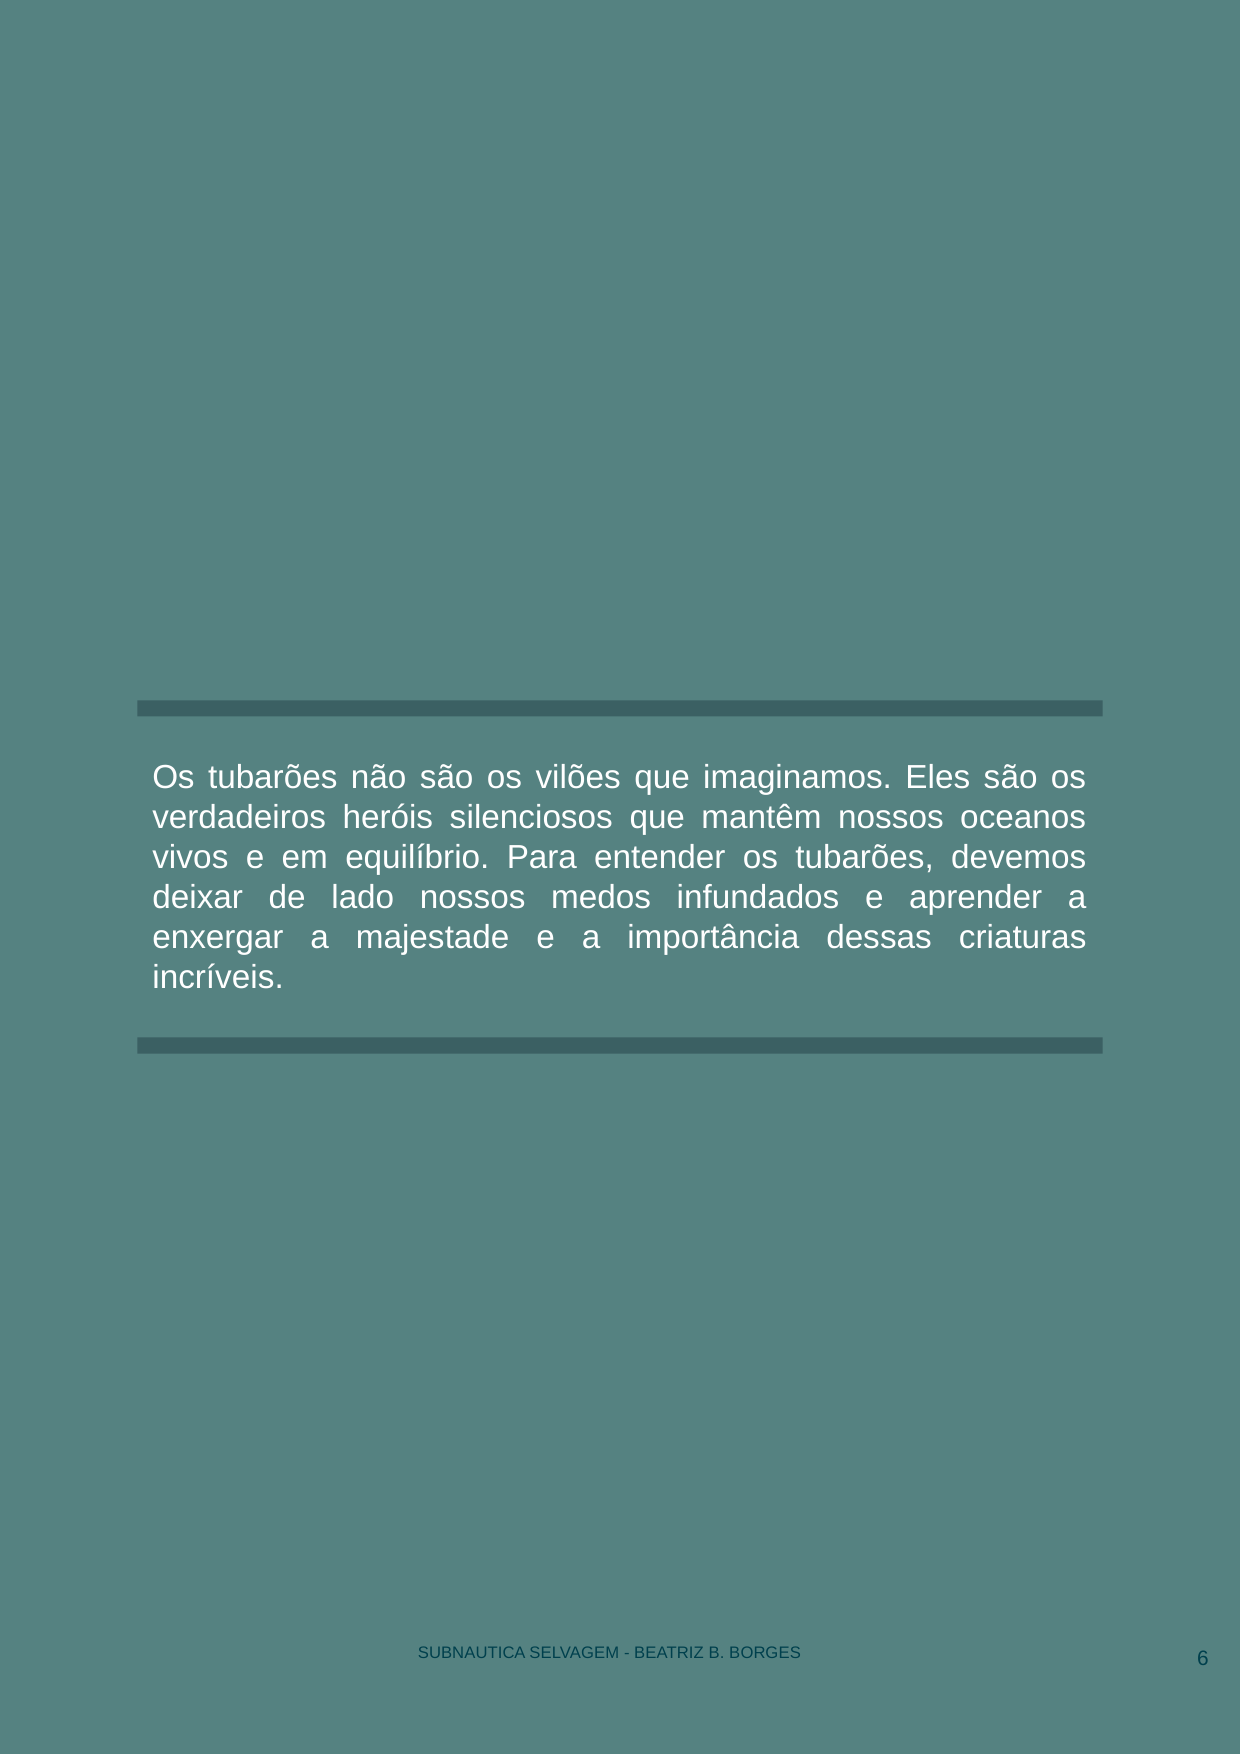

Os tubarões não são os vilões que imaginamos. Eles são os verdadeiros heróis silenciosos que mantêm nossos oceanos vivos e em equilíbrio. Para entender os tubarões, devemos deixar de lado nossos medos infundados e aprender a enxergar a majestade e a importância dessas criaturas incríveis.

6
SUBNAUTICA SELVAGEM - BEATRIZ B. BORGES